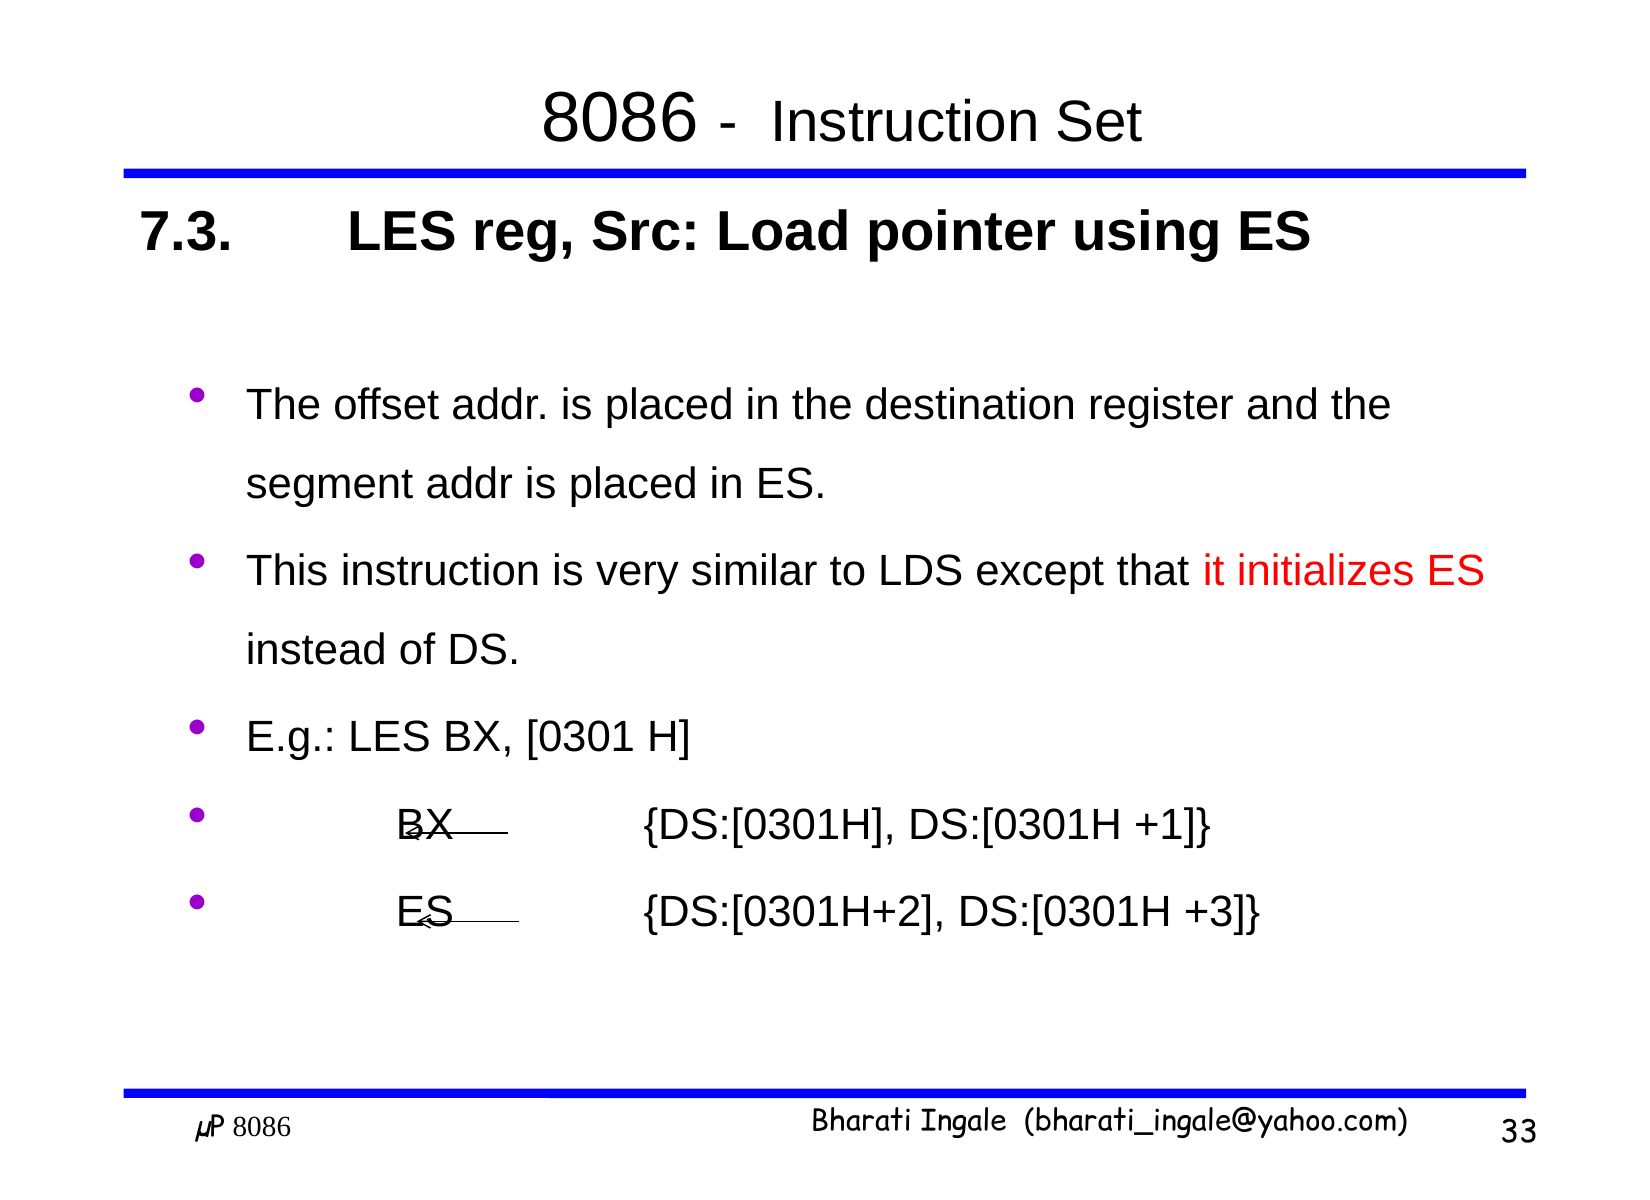

# 8086 -  Instruction Set
7.3.	LES reg, Src: Load pointer using ES

The offset addr. is placed in the destination register and the segment addr is placed in ES.
This instruction is very similar to LDS except that it initializes ES instead of DS.
E.g.: LES BX, [0301 H]
	BX	        {DS:[0301H], DS:[0301H +1]}
	ES 	        {DS:[0301H+2], DS:[0301H +3]}

33